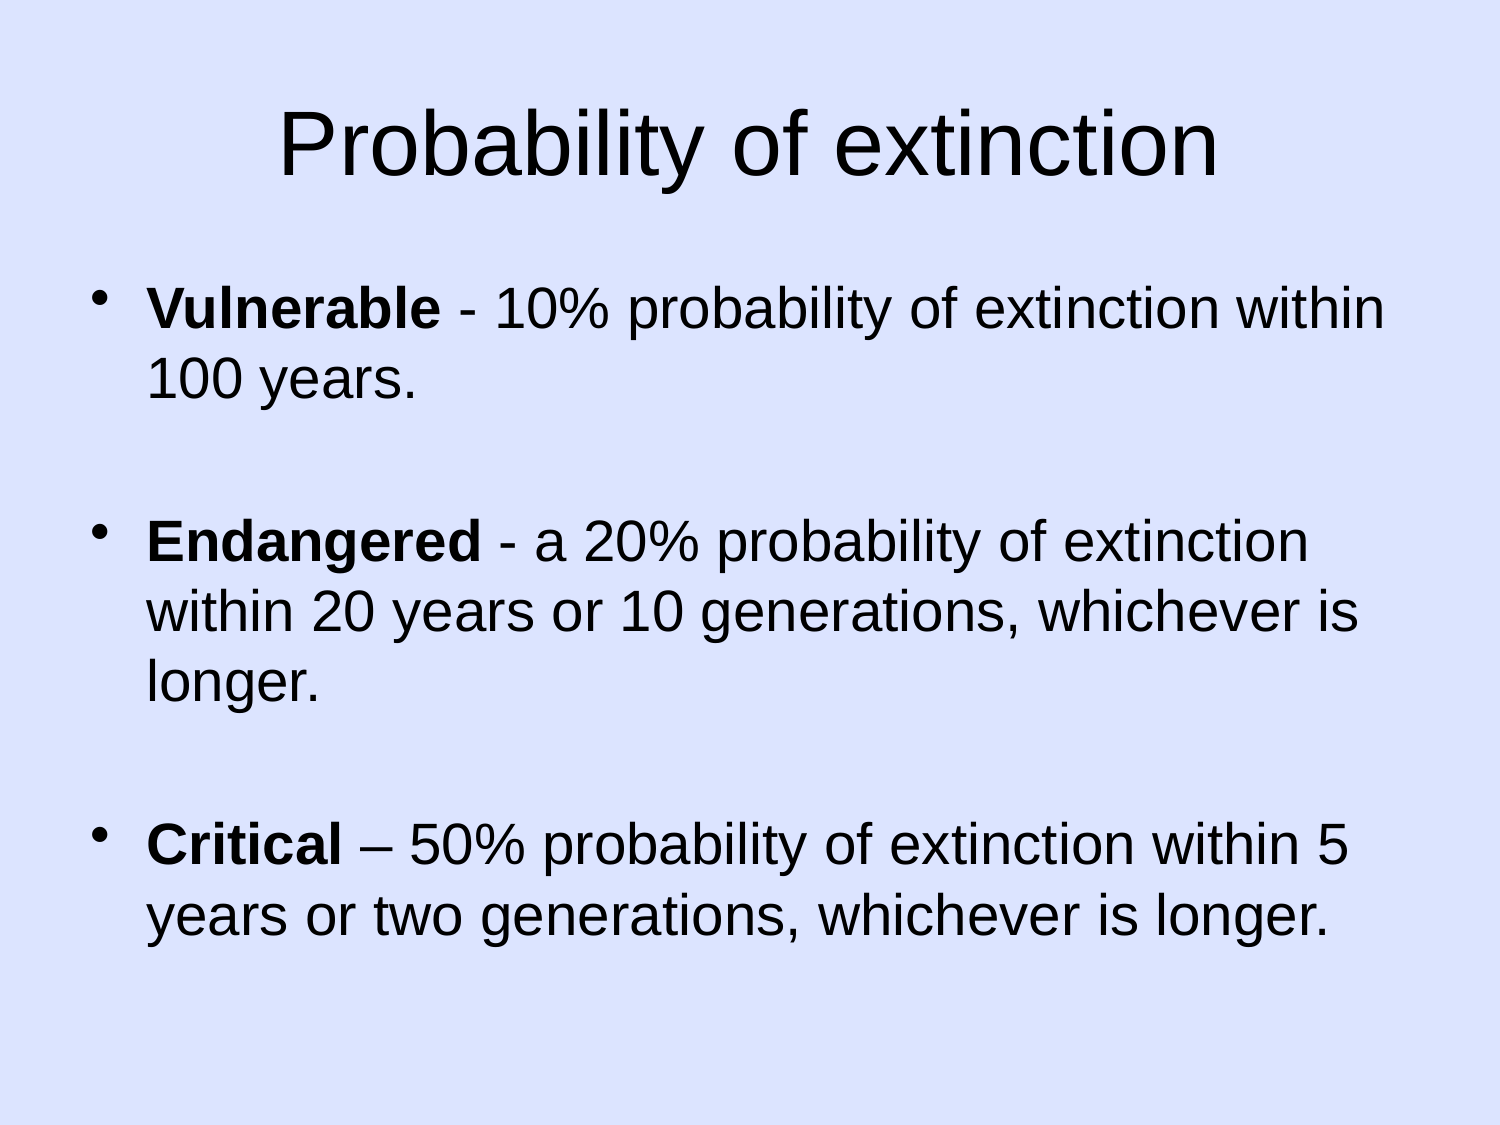

# Probability of extinction
Vulnerable - 10% probability of extinction within 100 years.

Endangered - a 20% probability of extinction within 20 years or 10 generations, whichever is longer.

Critical – 50% probability of extinction within 5 years or two generations, whichever is longer.